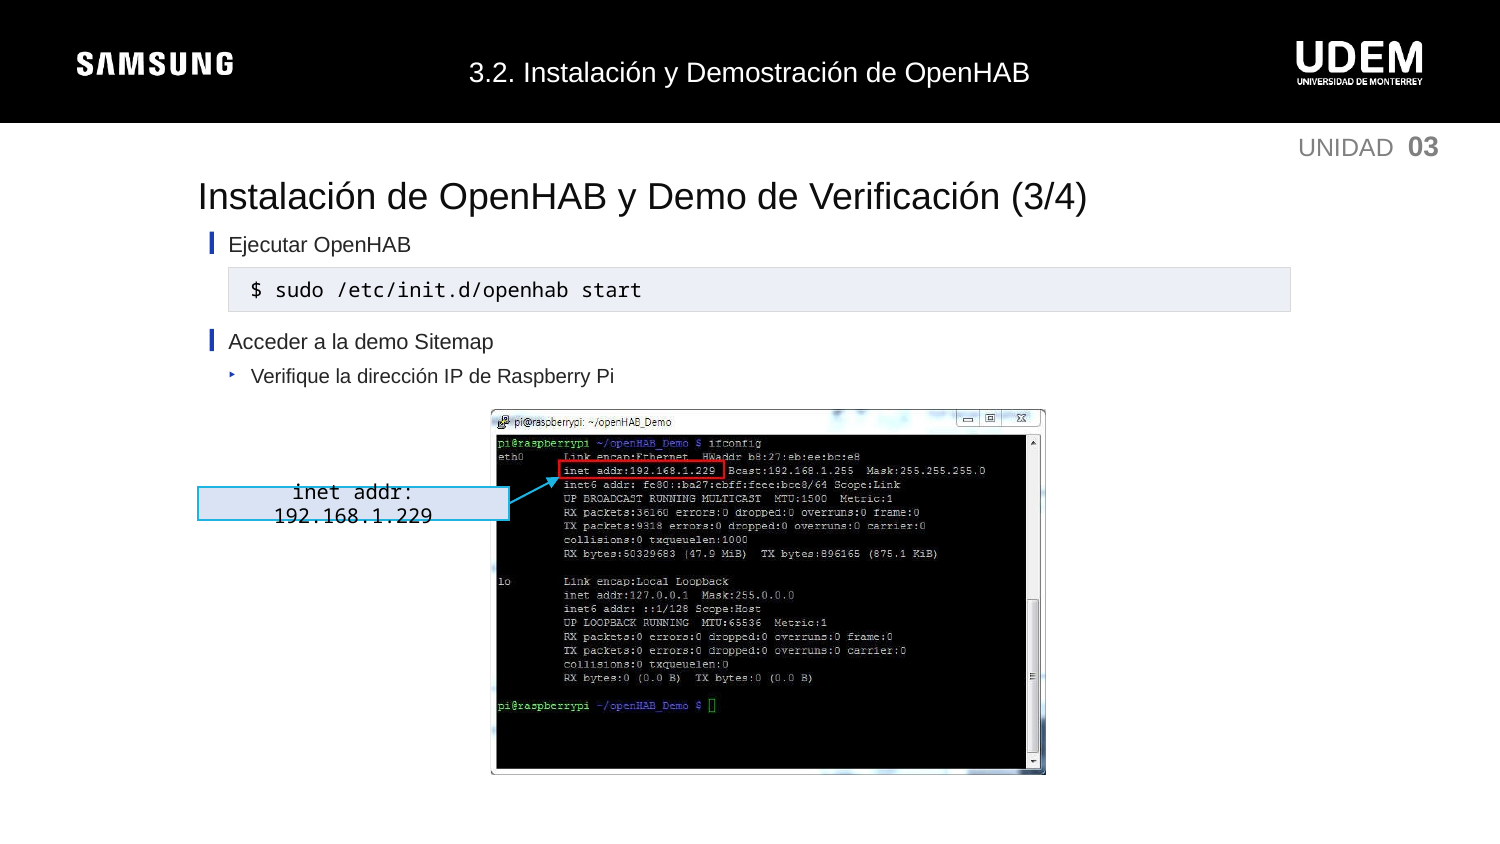

3.2. Instalación y Demostración de OpenHAB
UNIDAD  03
Instalación de OpenHAB y Demo de Verificación (3/4)
Ejecutar OpenHAB

$ sudo /etc/init.d/openhab start
Acceder a la demo Sitemap

Verifique la dirección IP de Raspberry Pi

inet addr: 192.168.1.229